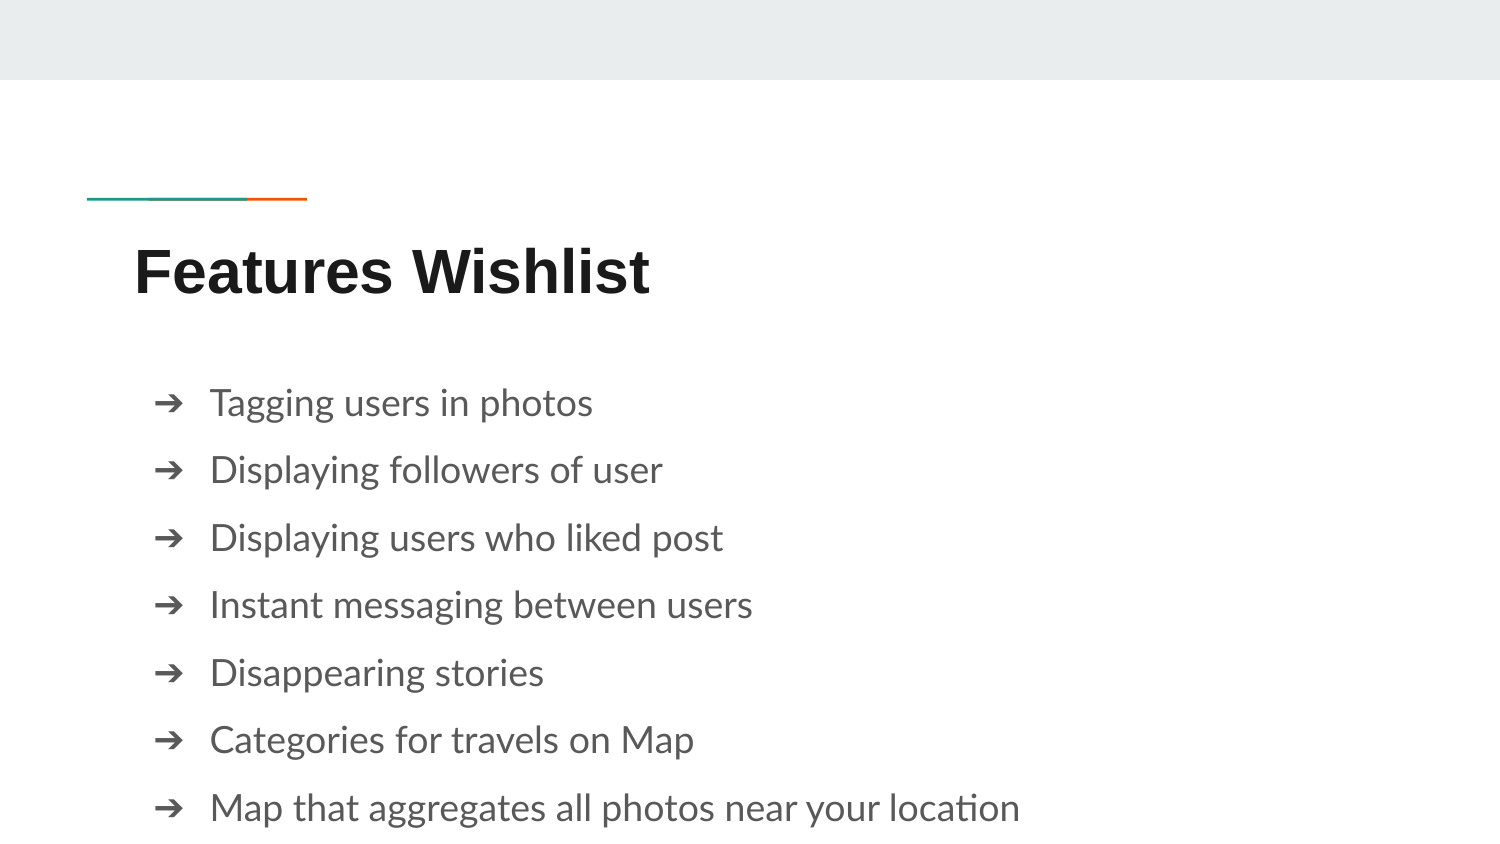

# Features Wishlist
Tagging users in photos
Displaying followers of user
Displaying users who liked post
Instant messaging between users
Disappearing stories
Categories for travels on Map
Map that aggregates all photos near your location